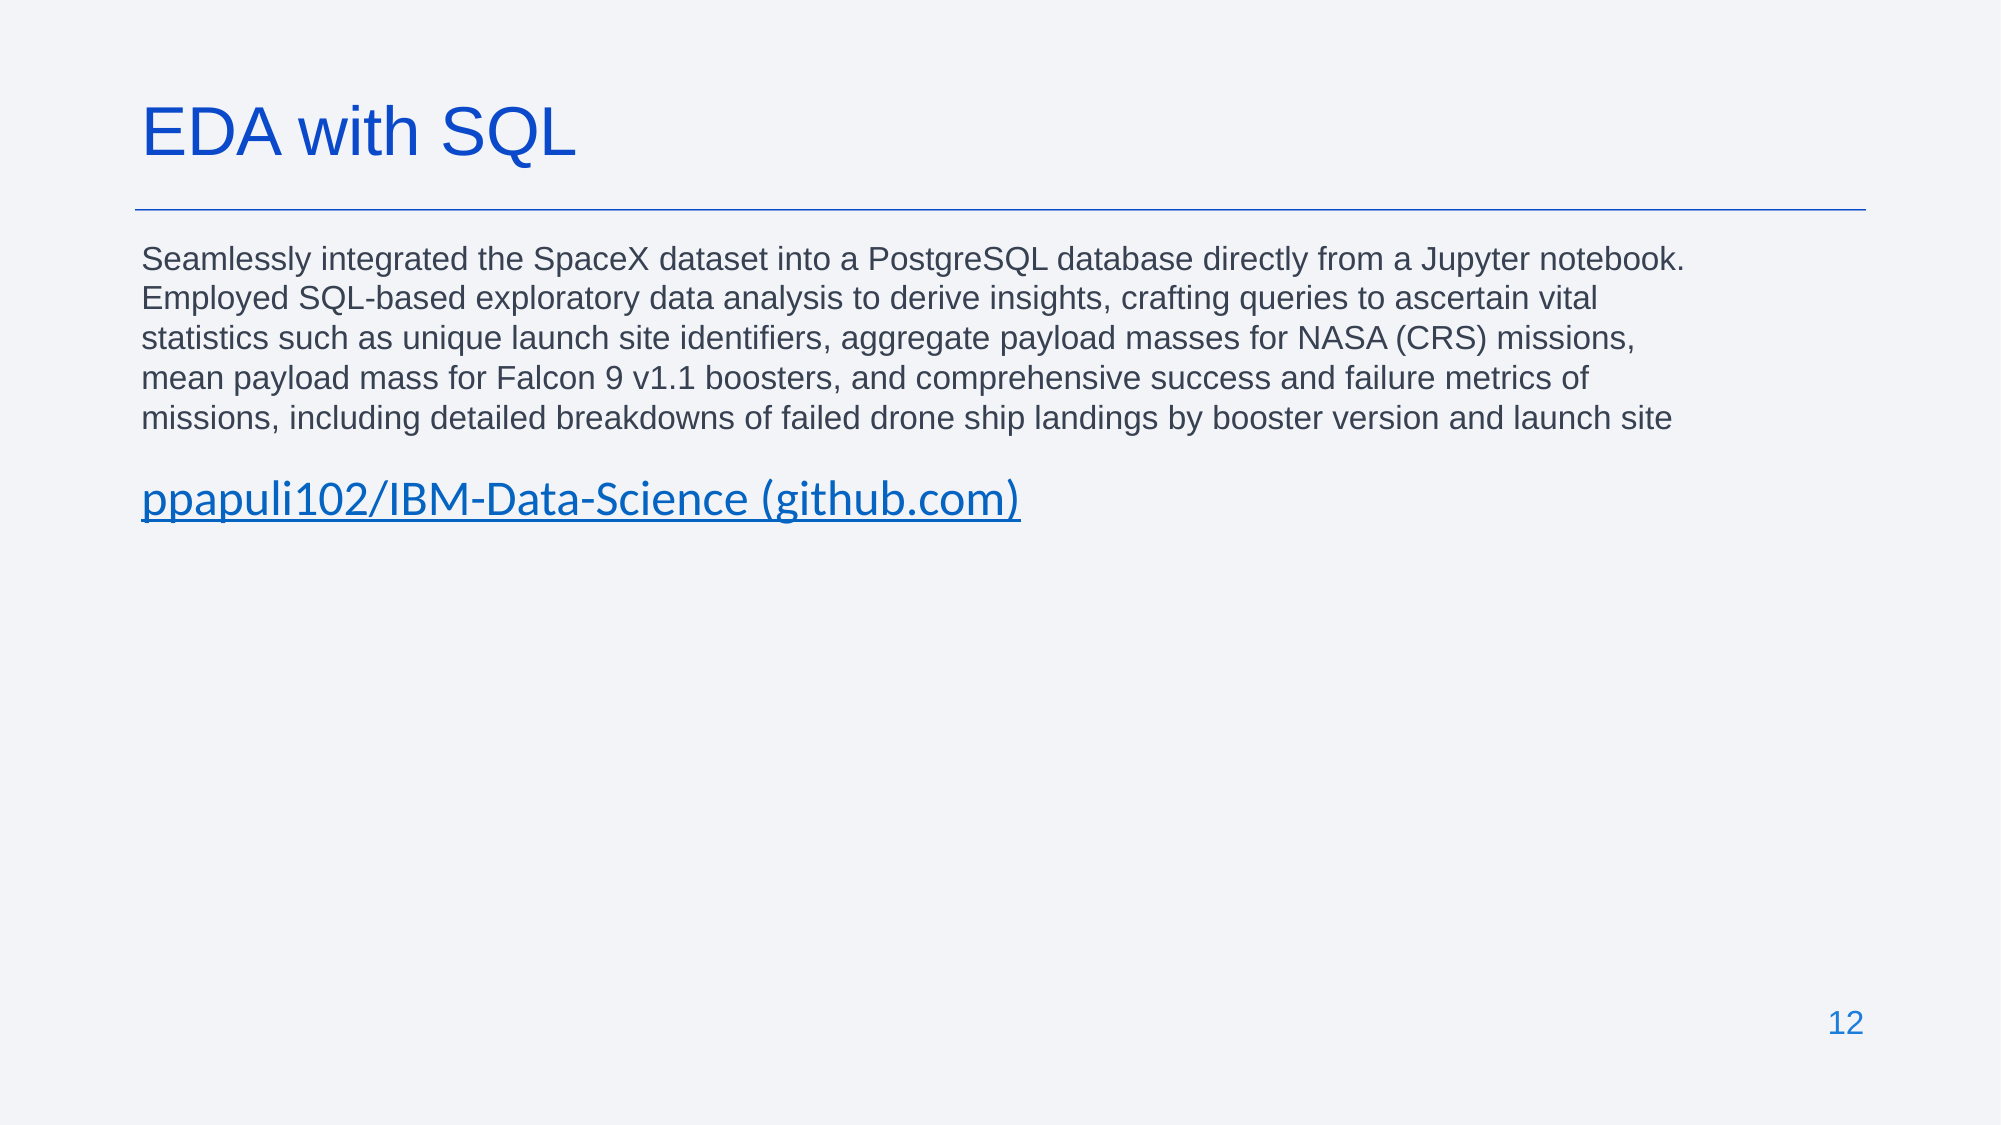

EDA with SQL
Seamlessly integrated the SpaceX dataset into a PostgreSQL database directly from a Jupyter notebook. Employed SQL-based exploratory data analysis to derive insights, crafting queries to ascertain vital statistics such as unique launch site identifiers, aggregate payload masses for NASA (CRS) missions, mean payload mass for Falcon 9 v1.1 boosters, and comprehensive success and failure metrics of missions, including detailed breakdowns of failed drone ship landings by booster version and launch site
ppapuli102/IBM-Data-Science (github.com)

12